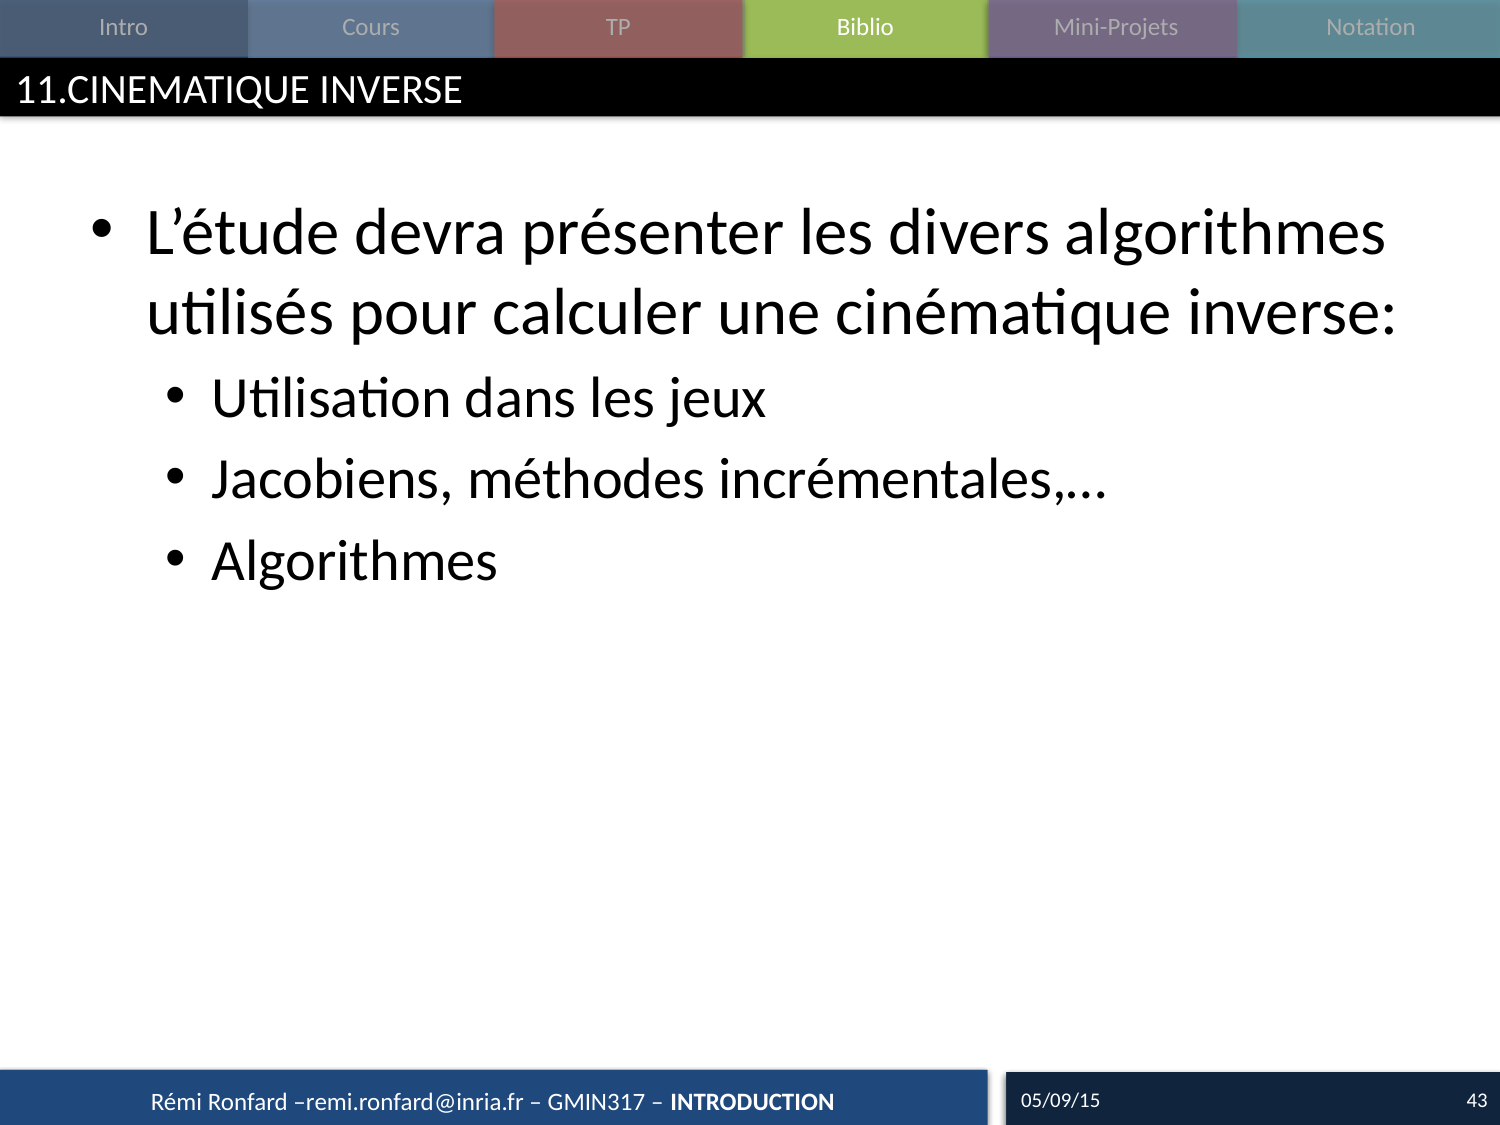

# 11.CINEMATIQUE INVERSE
L’étude devra présenter les divers algorithmes utilisés pour calculer une cinématique inverse:
Utilisation dans les jeux
Jacobiens, méthodes incrémentales,…
Algorithmes

05/09/15
43
Rémi Ronfard –remi.ronfard@inria.fr – GMIN317 – INTRODUCTION